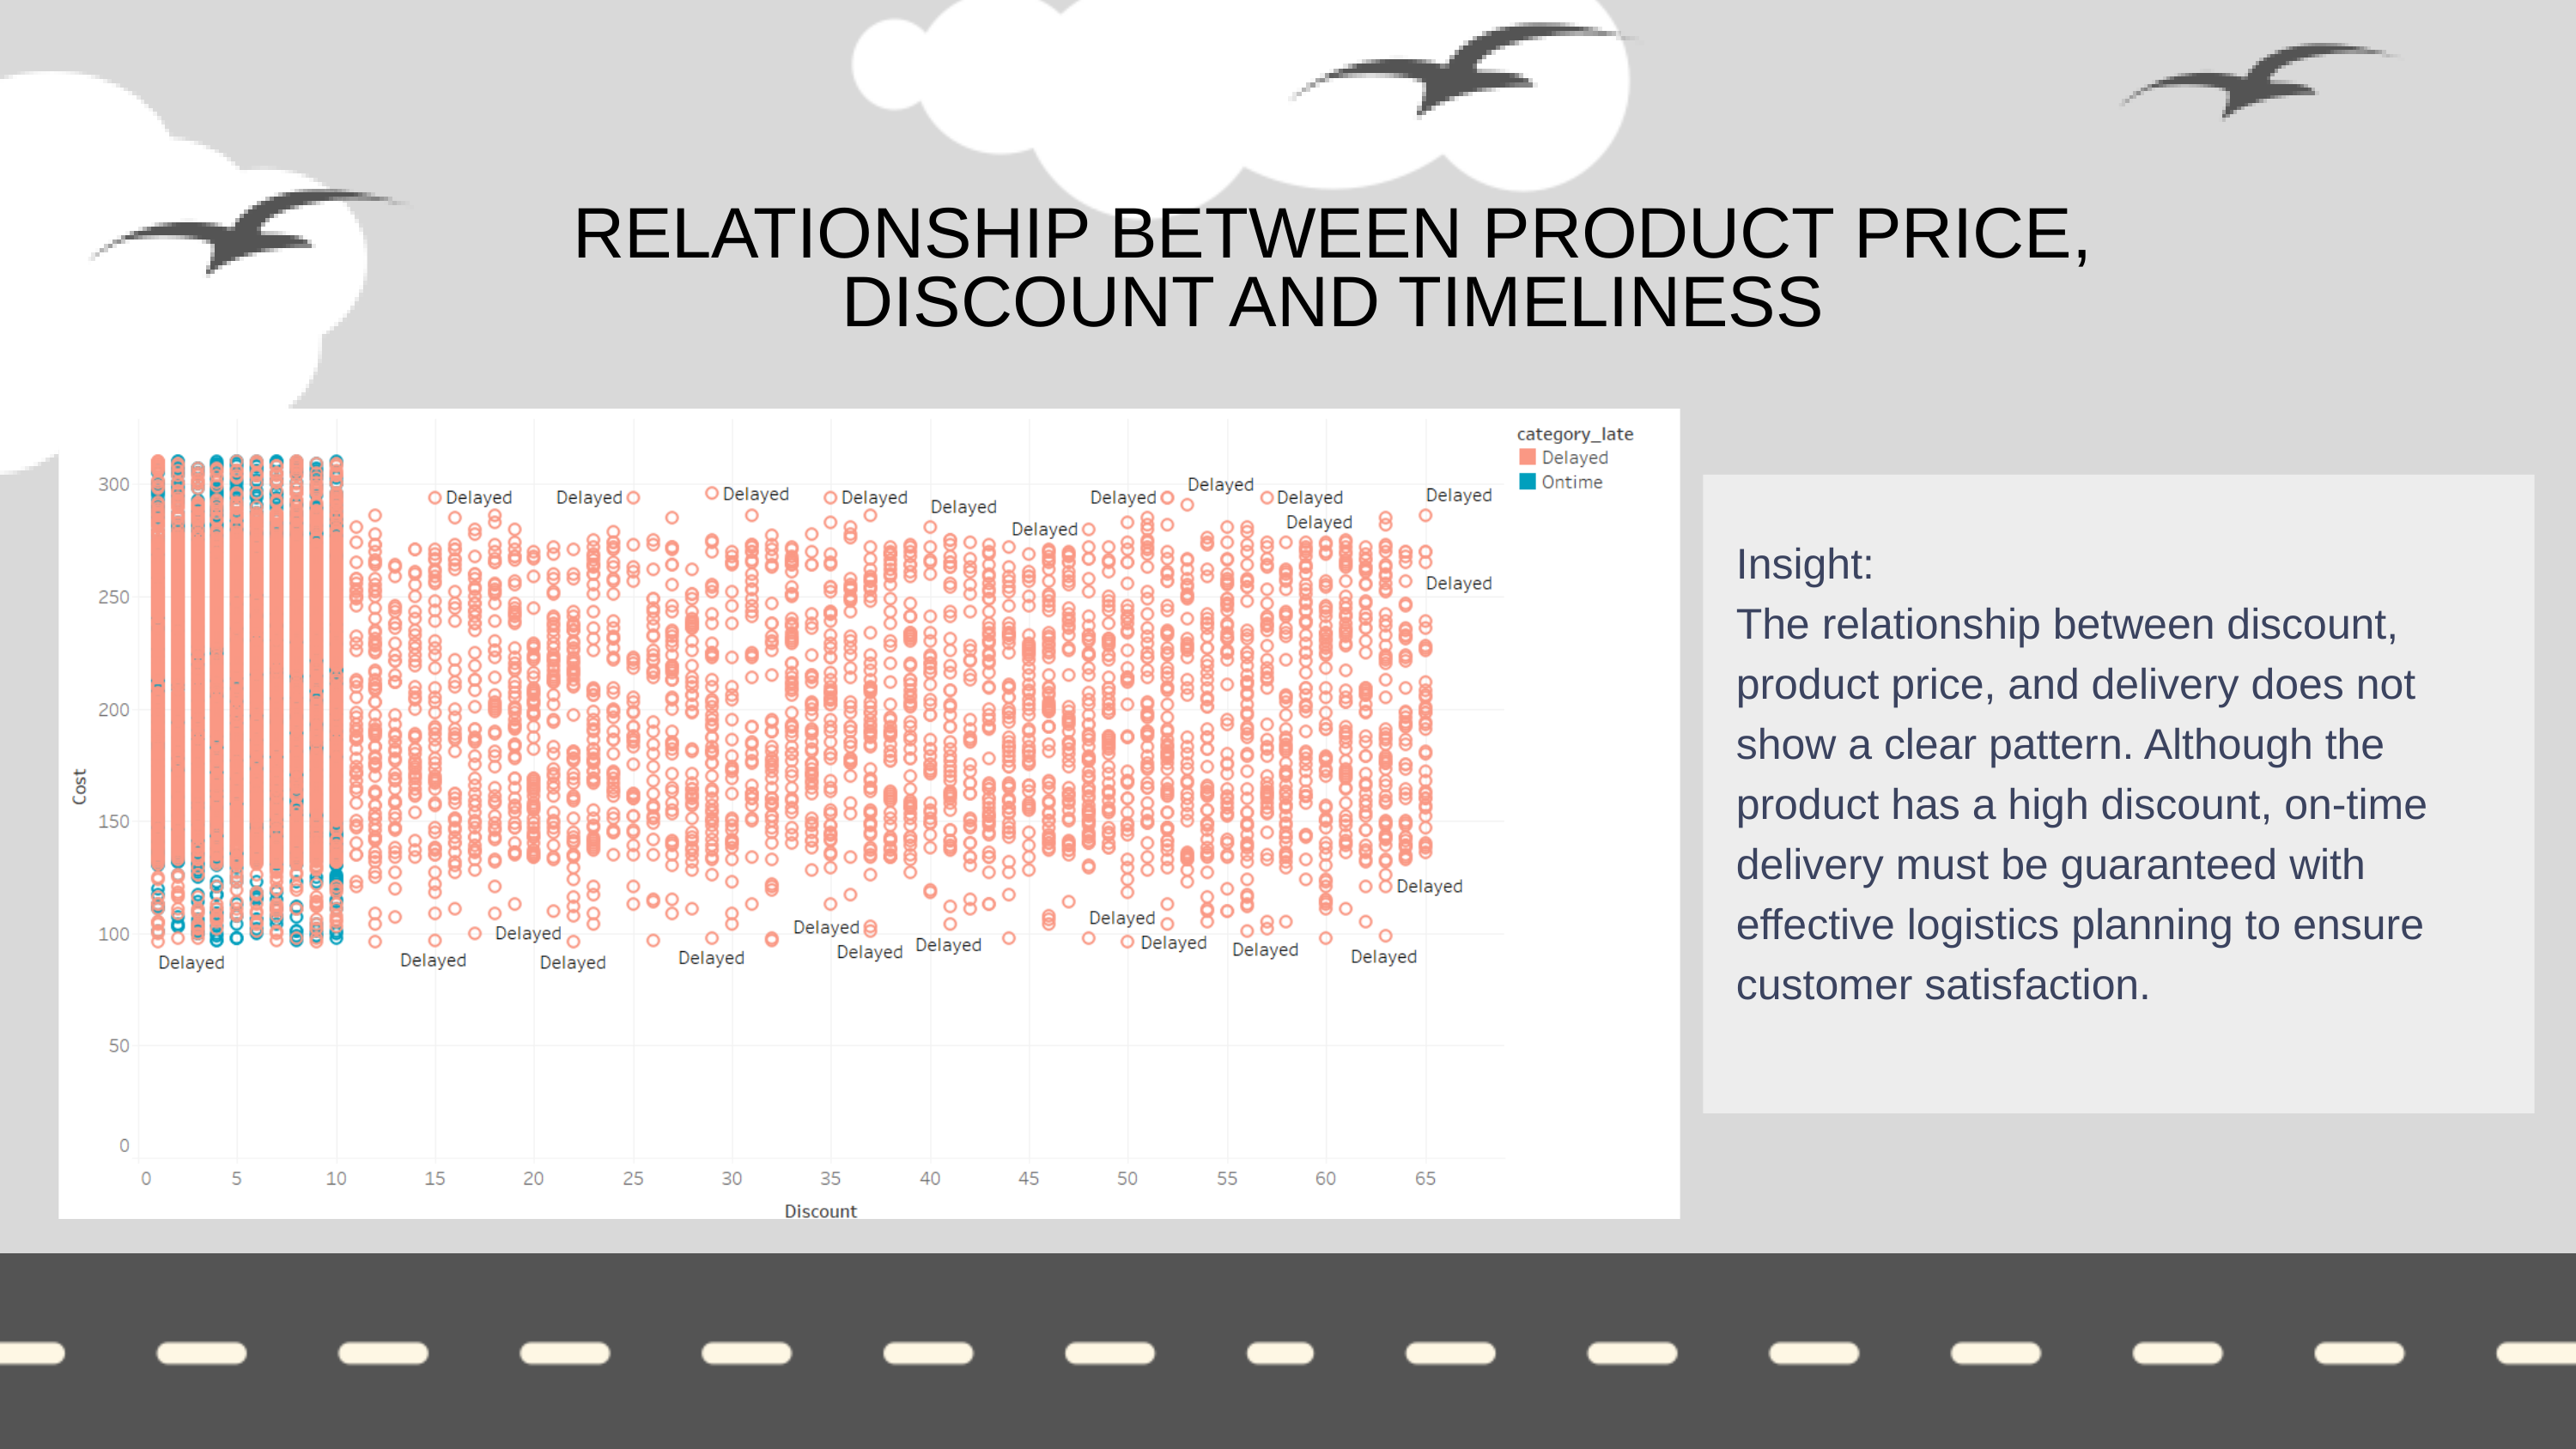

RELATIONSHIP BETWEEN PRODUCT PRICE, DISCOUNT AND TIMELINESS

Insight:
The relationship between discount, product price, and delivery does not show a clear pattern. Although the product has a high discount, on-time delivery must be guaranteed with effective logistics planning to ensure customer satisfaction.